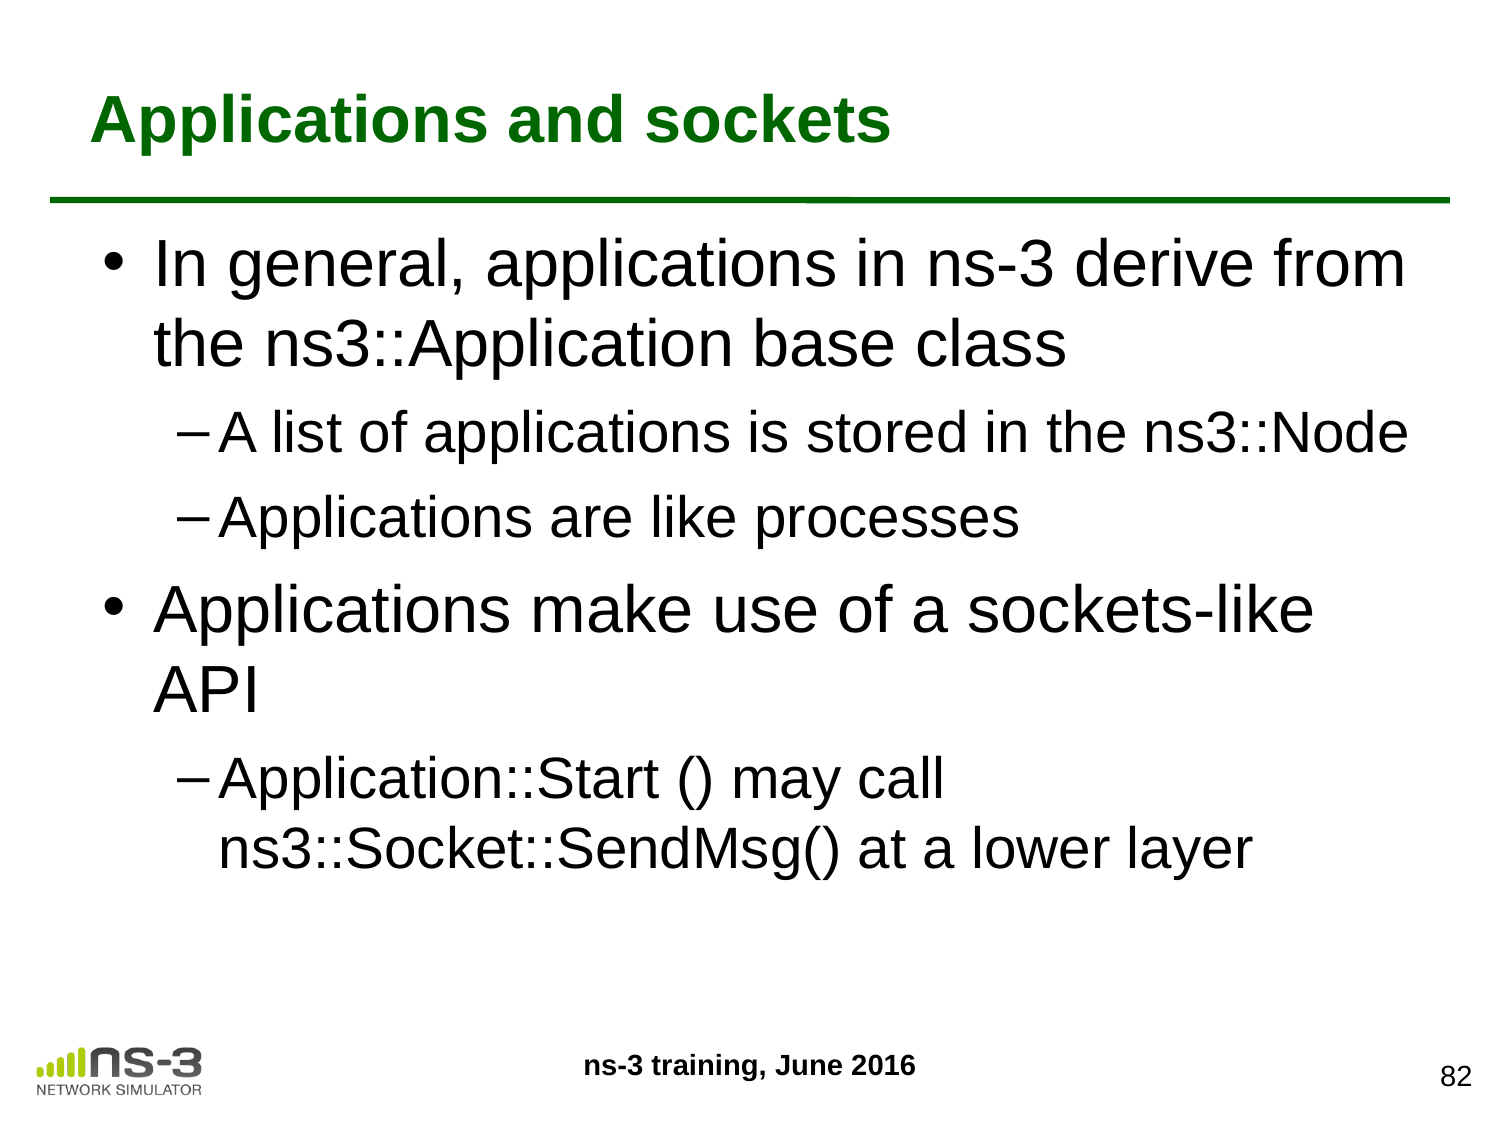

# Applications and sockets
In general, applications in ns-3 derive from the ns3::Application base class
A list of applications is stored in the ns3::Node
Applications are like processes
Applications make use of a sockets-like API
Application::Start () may call ns3::Socket::SendMsg() at a lower layer
ns-3 training, June 2016
82